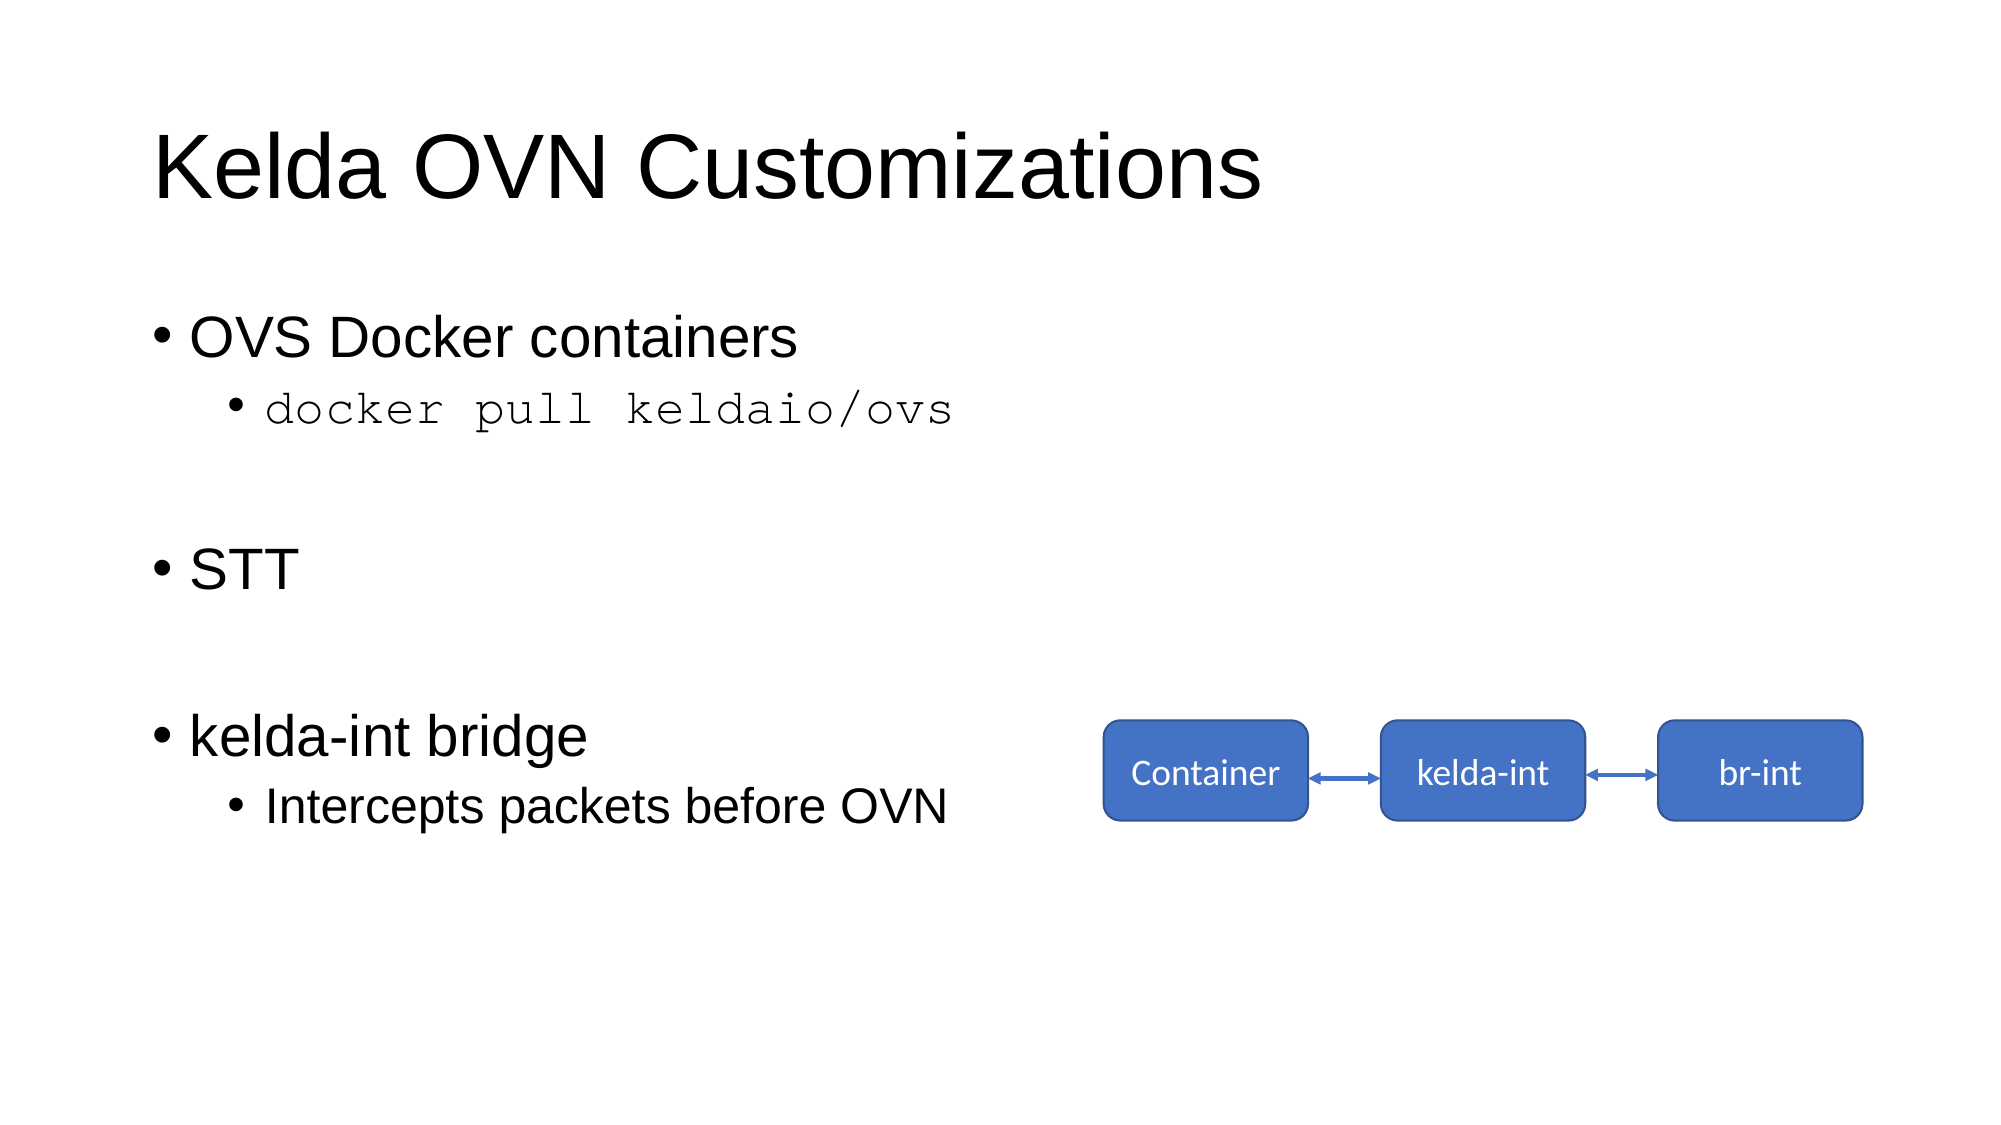

# Kelda OVN Customizations
OVS Docker containers
docker pull keldaio/ovs

STT

kelda-int bridge
Intercepts packets before OVN

Container
kelda-int
br-int